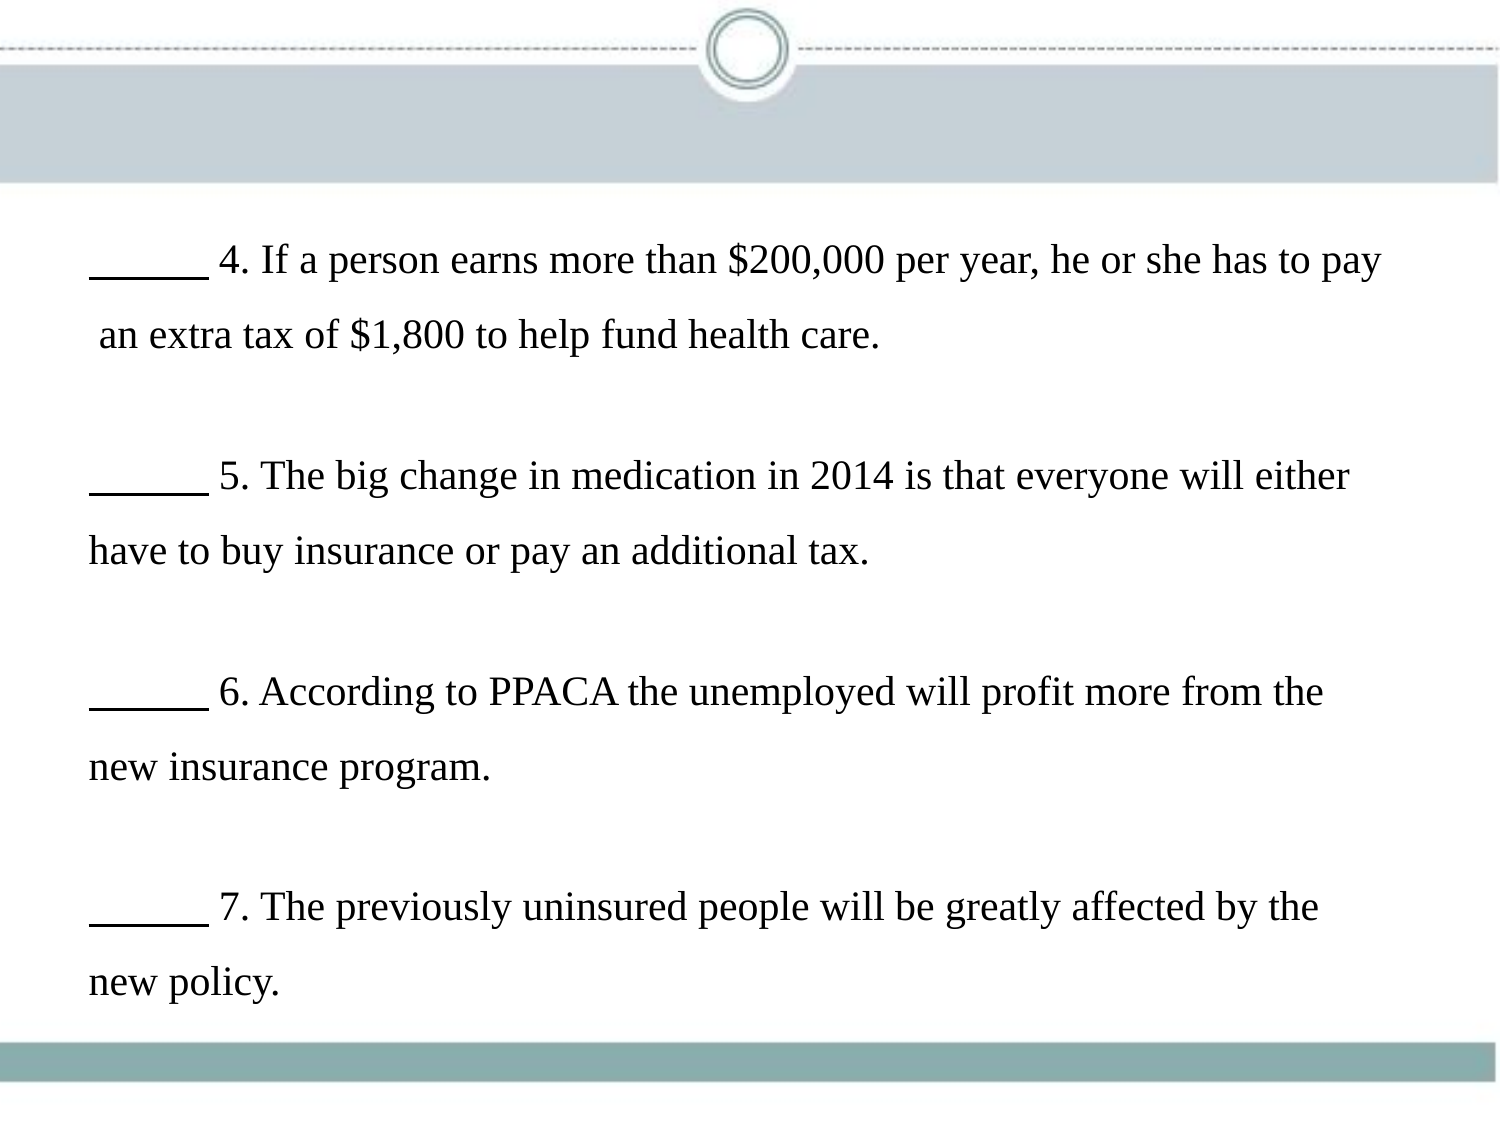

4. If a person earns more than $200,000 per year, he or she has to pay
 an extra tax of $1,800 to help fund health care.
　　    5. The big change in medication in 2014 is that everyone will either
have to buy insurance or pay an additional tax.
　　    6. According to PPACA the unemployed will profit more from the
new insurance program.
　　    7. The previously uninsured people will be greatly affected by the
new policy.